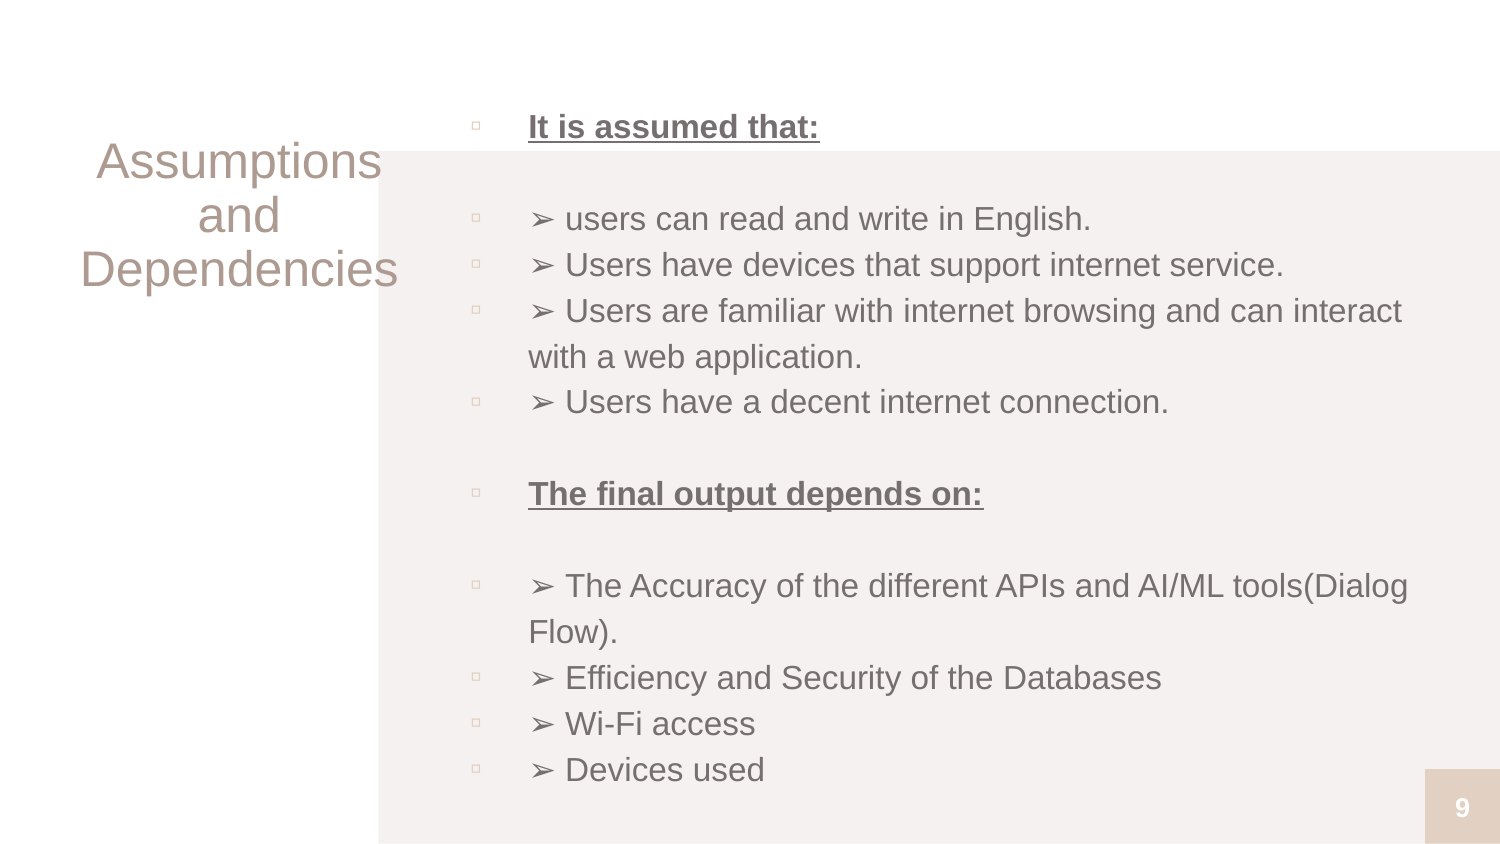

It is assumed that:

➢ users can read and write in English.
➢ Users have devices that support internet service.
➢ Users are familiar with internet browsing and can interact with a web application.
➢ Users have a decent internet connection.

The final output depends on:

➢ The Accuracy of the different APIs and AI/ML tools(Dialog Flow).
➢ Efficiency and Security of the Databases
➢ Wi-Fi access
➢ Devices used
# Assumptions and Dependencies
9